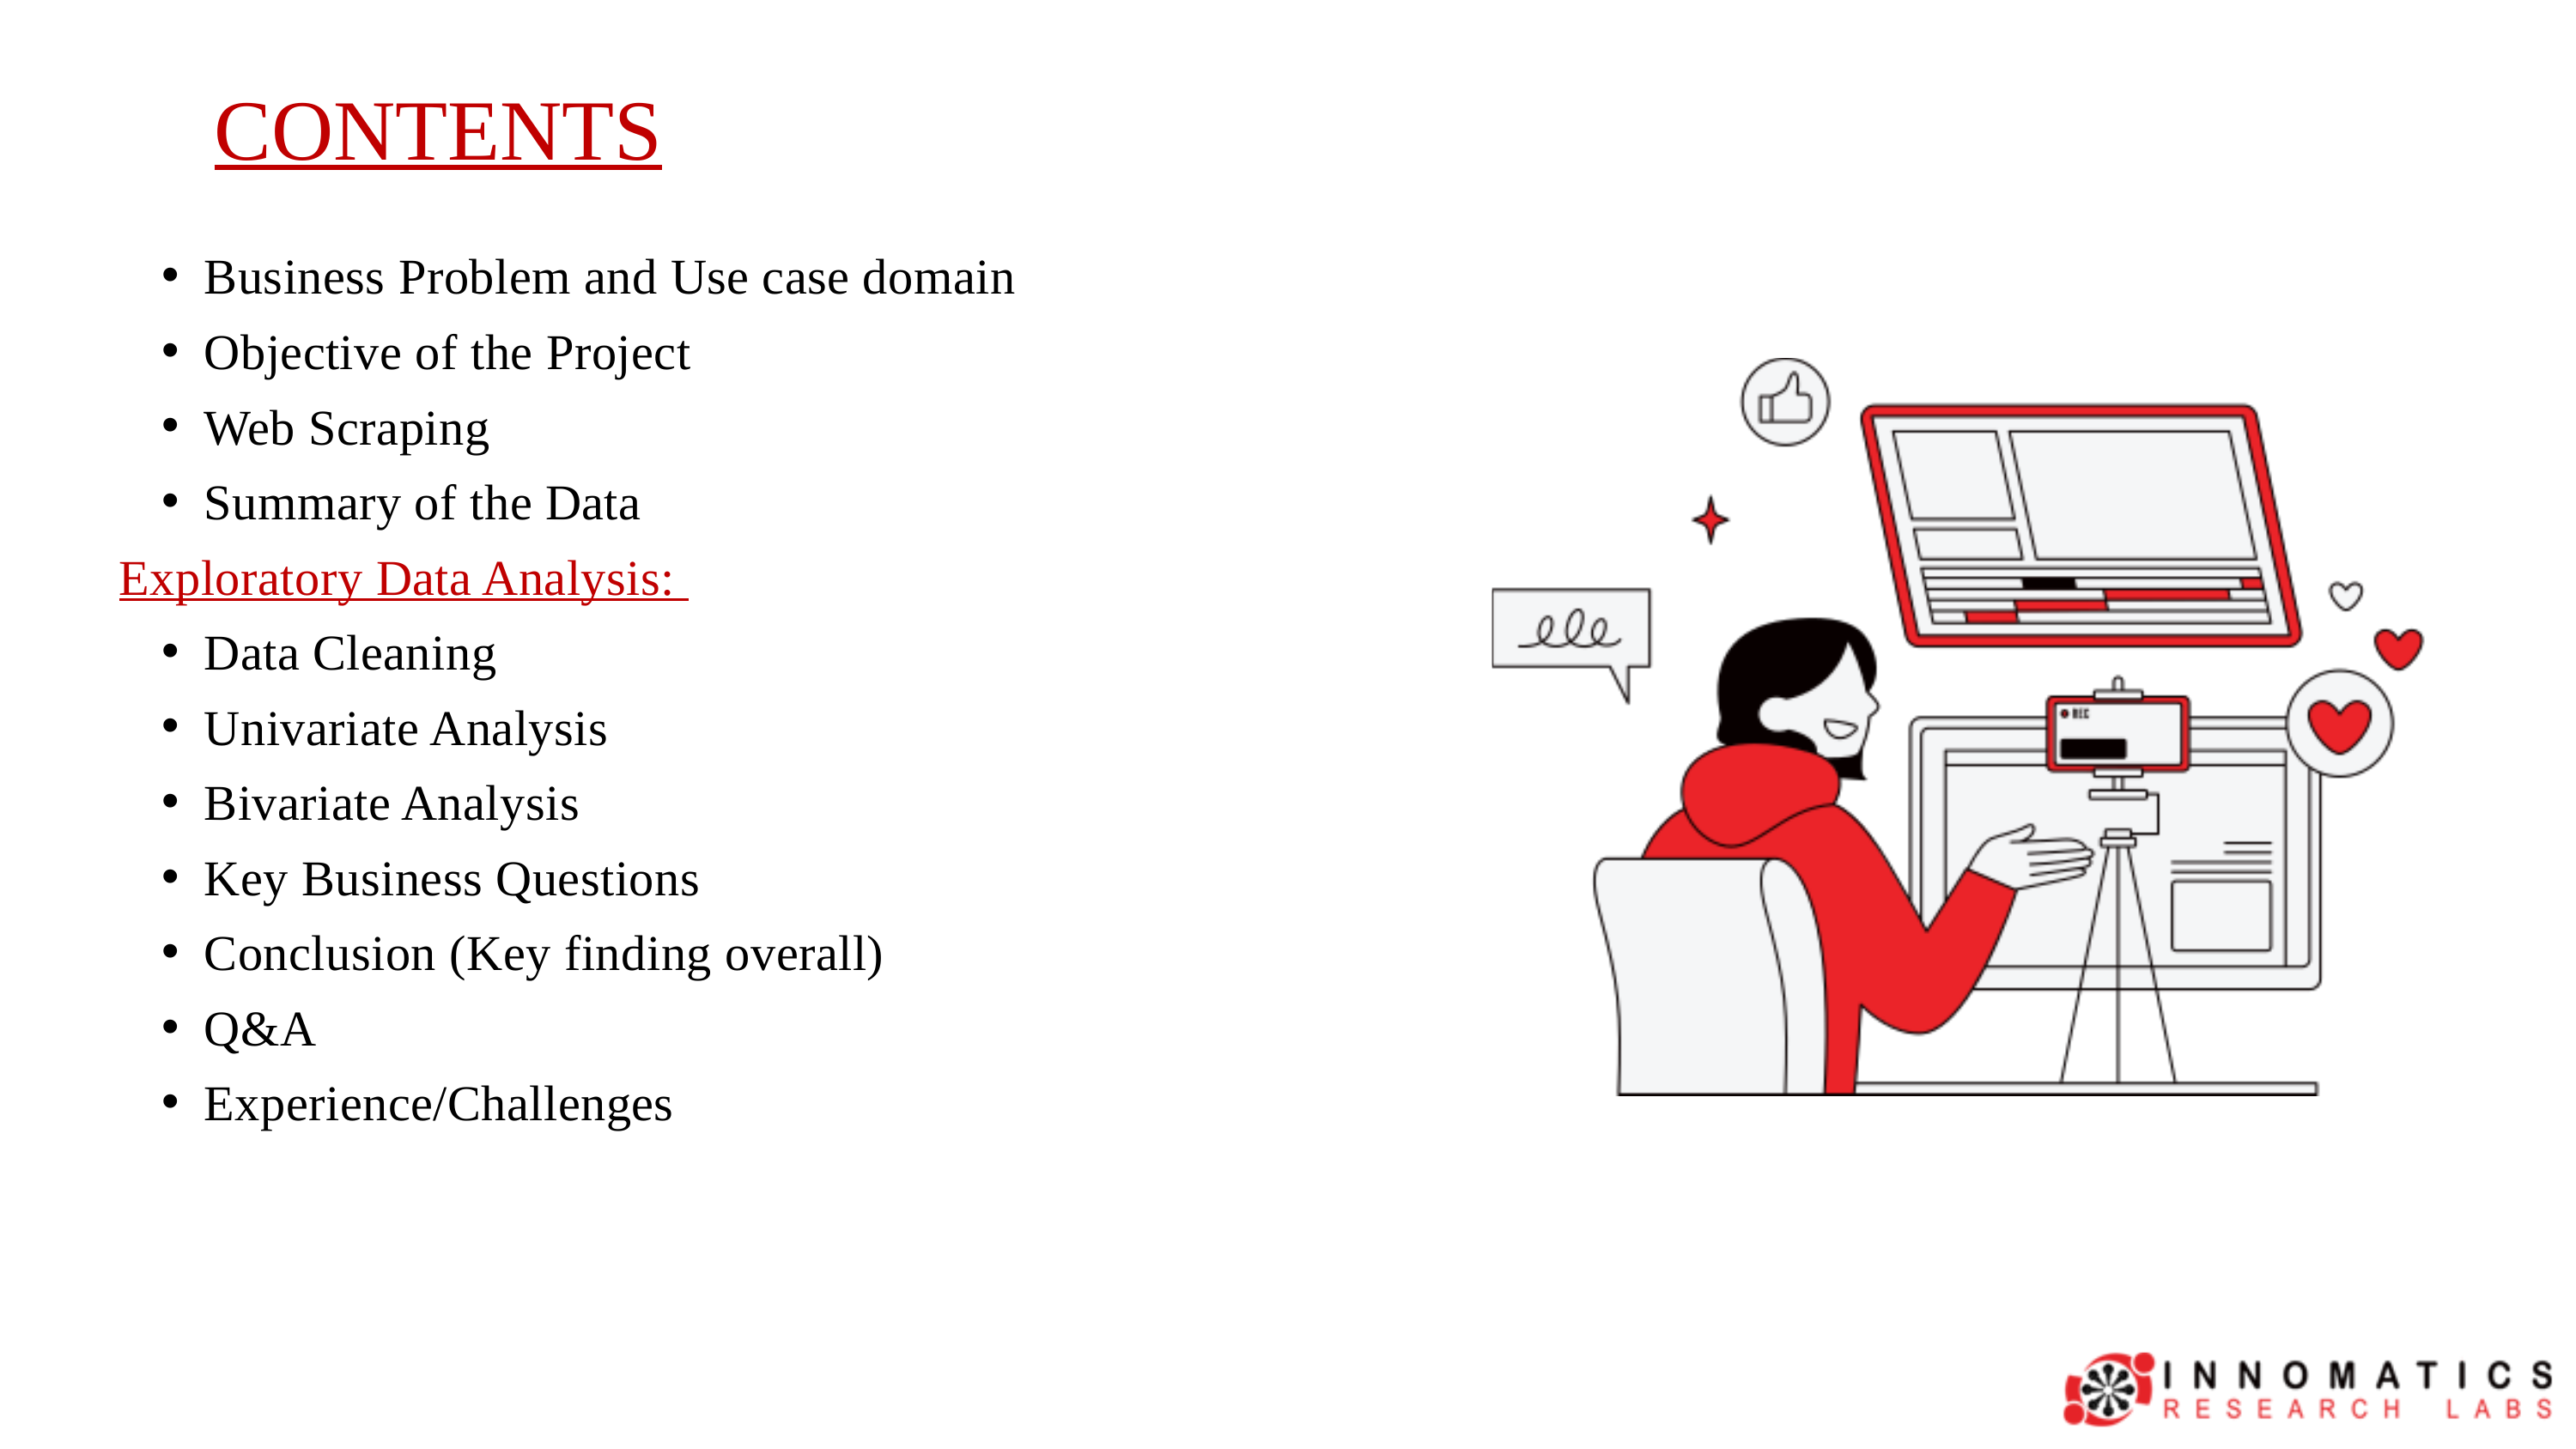

CONTENTS
Business Problem and Use case domain
Objective of the Project
Web Scraping
Summary of the Data
Exploratory Data Analysis:
Data Cleaning
Univariate Analysis
Bivariate Analysis
Key Business Questions
Conclusion (Key finding overall)
Q&A
Experience/Challenges